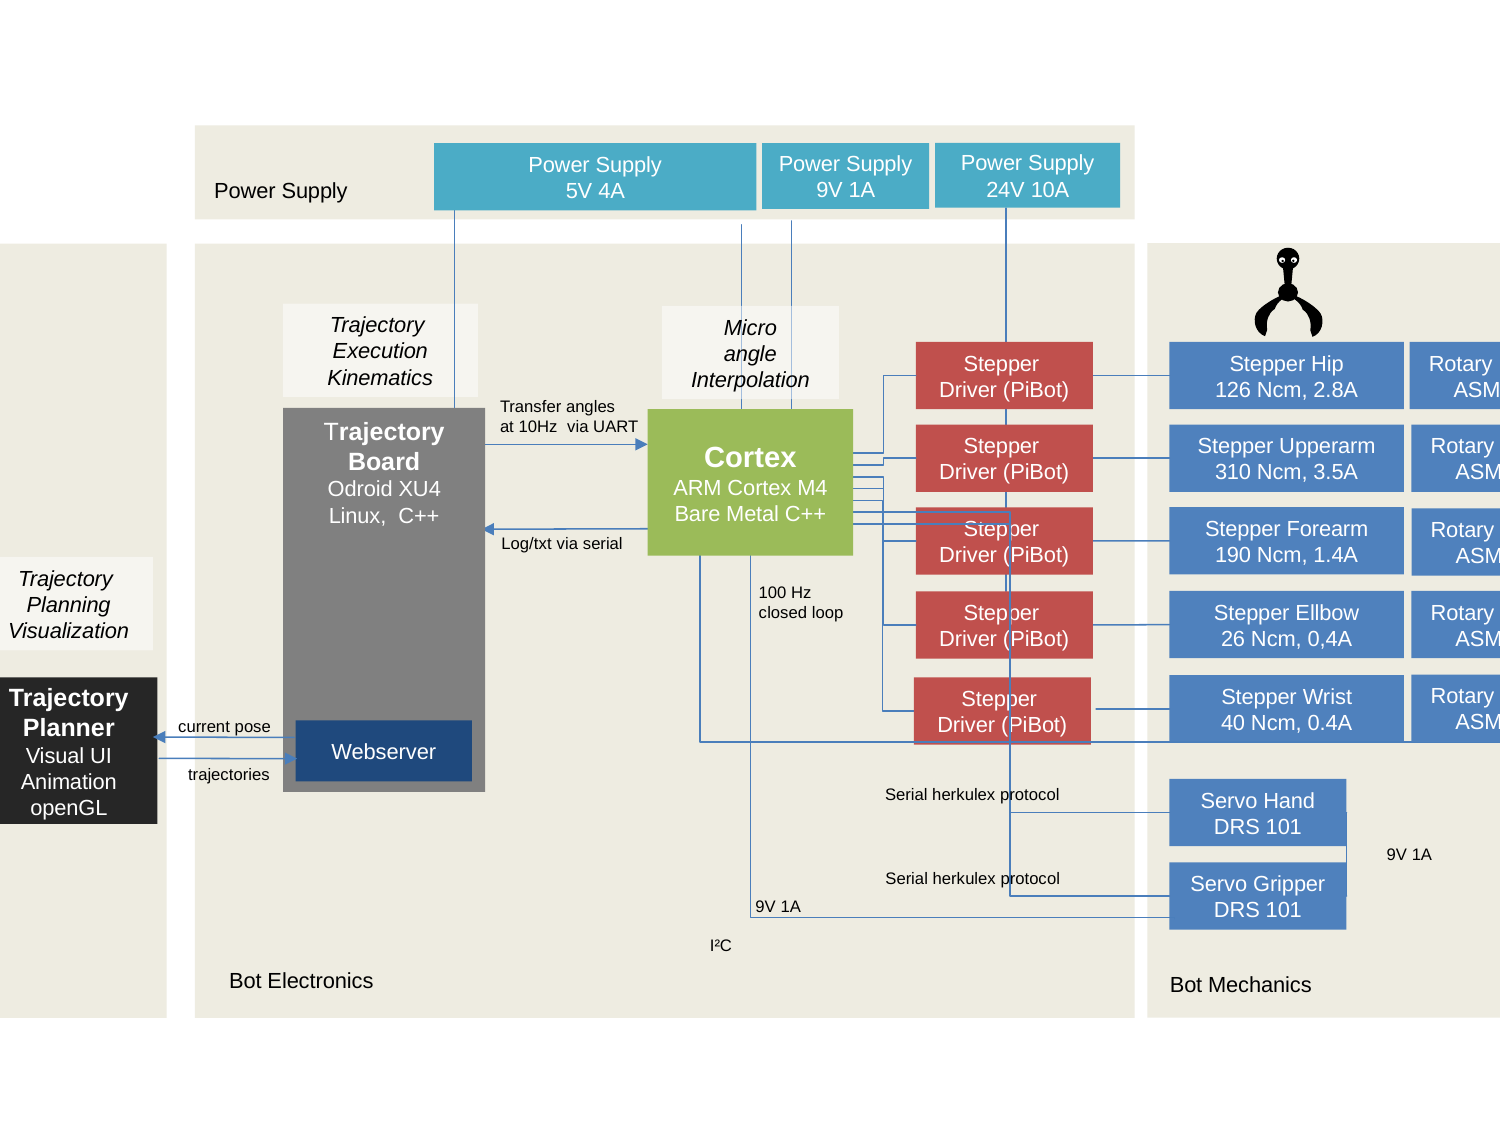

Power Supply
24V 10A
Power Supply
5V 4A
Power Supply
9V 1A
Power Supply

Trajectory
Execution
Kinematics
Micro
angle
Interpolation
Rotary Encoder
ASM 5048
Stepper
Driver (PiBot)
Stepper Hip
126 Ncm, 2.8A
Transfer angles
at 10Hz  via UART
Trajectory Board
Odroid XU4
Linux,  C++
Cortex
ARM Cortex M4
Bare Metal C++
Stepper
Driver (PiBot)
Stepper Upperarm
310 Ncm, 3.5A
Rotary Encoder
ASM 5048

Stepper Forearm
190 Ncm, 1.4A
Stepper
Driver (PiBot)
Rotary Encoder
ASM 5048
Log/txt via serial
Trajectory
Planning
Visualization
100 Hz
closed loop
Stepper Ellbow
26 Ncm, 0,4A
Rotary Encoder
ASM 5048
Stepper
Driver (PiBot)
Rotary Encoder
ASM 5048
Stepper Wrist
40 Ncm, 0.4A
Trajectory Planner
Visual UI
Animation
openGL
Stepper
Driver (PiBot)
current pose
Webserver
trajectories
Serial herkulex protocol
Servo Hand
DRS 101
9V 1A
Serial herkulex protocol
Servo Gripper
DRS 101
9V 1A
I²C
Bot Electronics
Bot Mechanics